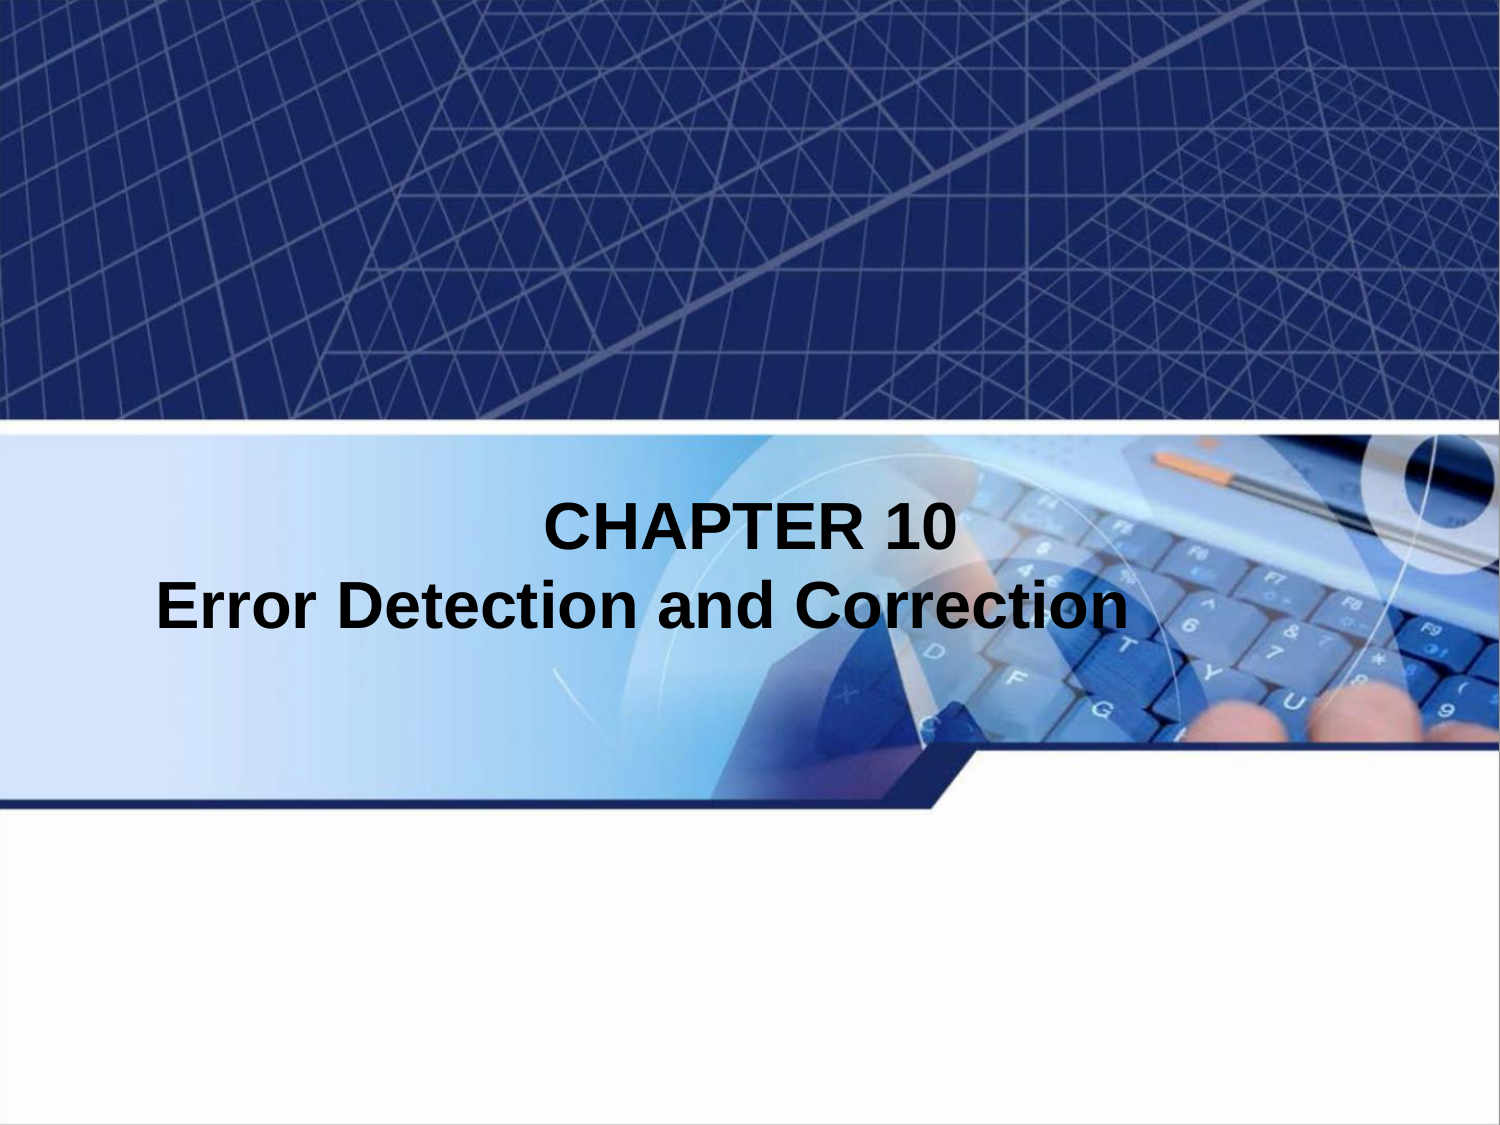

# CHAPTER 10
Error Detection and Correction
4-1